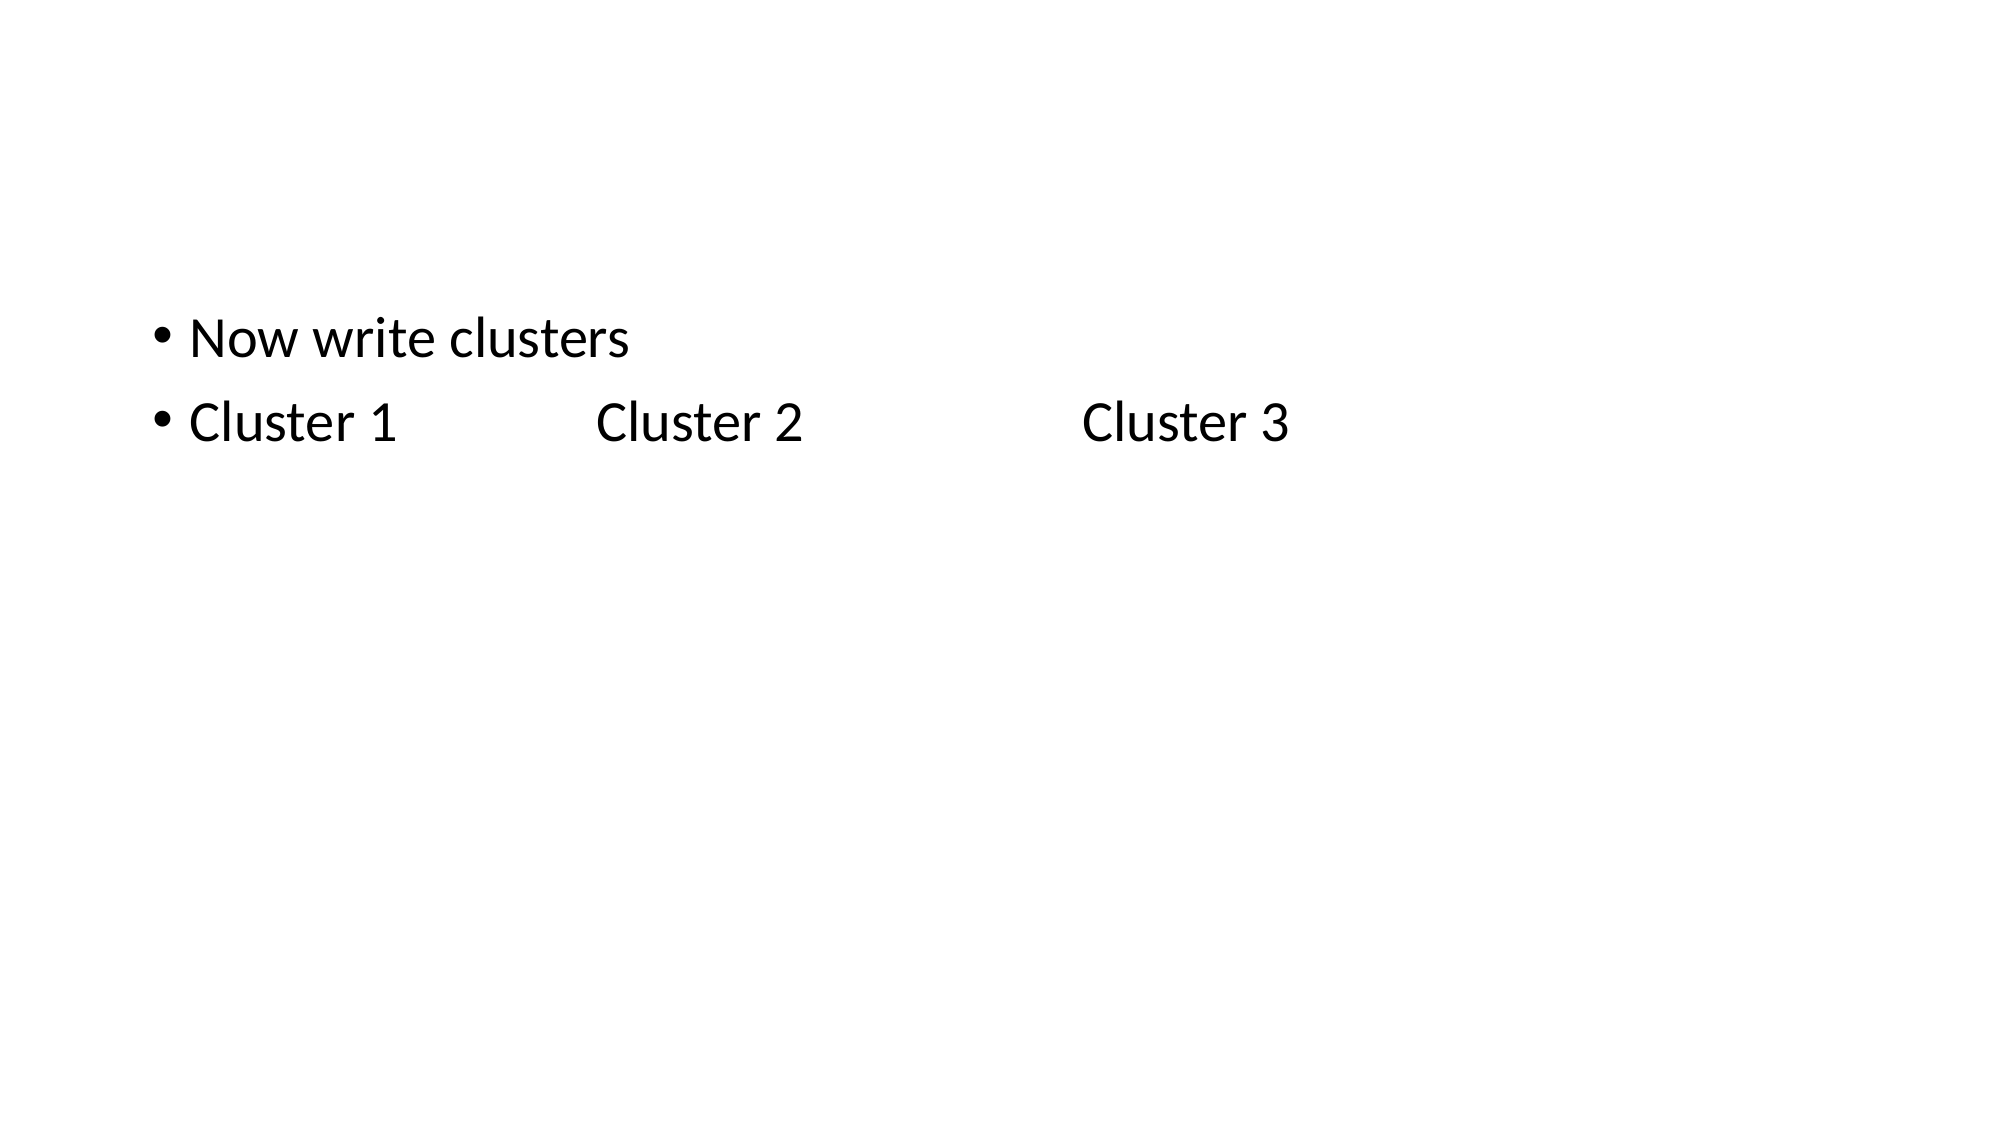

#
Now write clusters
Cluster 1               Cluster 2                     Cluster 3